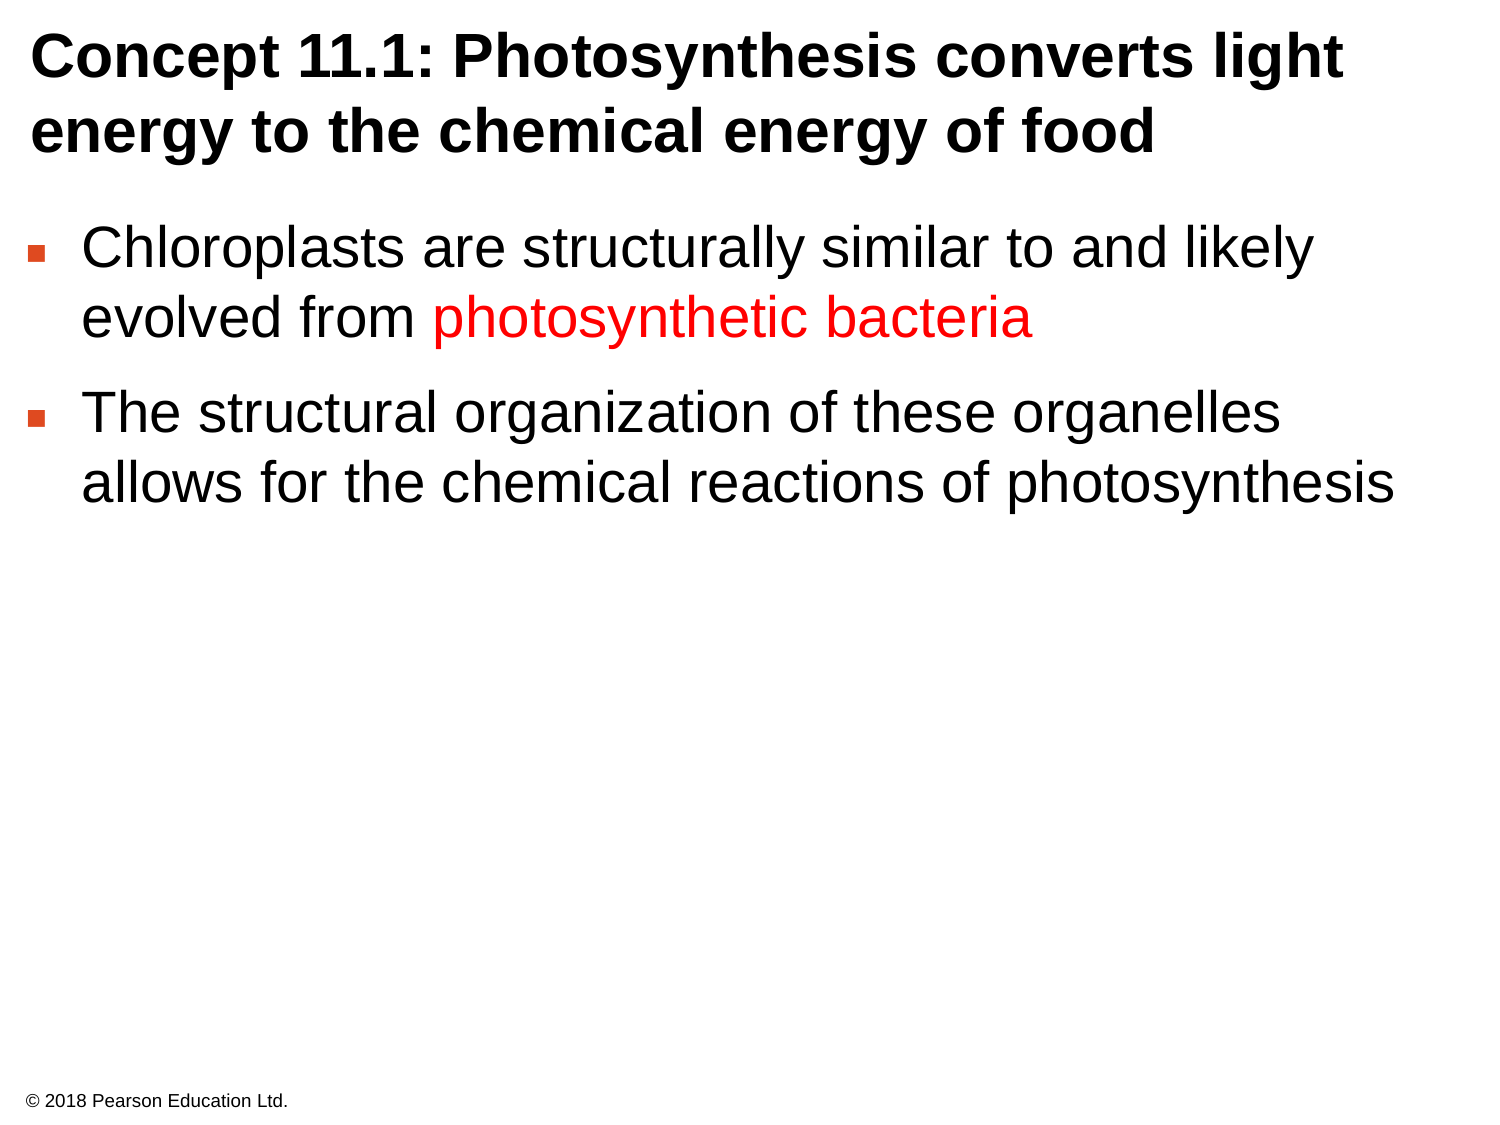

# Concept 11.1: Photosynthesis converts light energy to the chemical energy of food
Chloroplasts are structurally similar to and likely evolved from photosynthetic bacteria
The structural organization of these organelles allows for the chemical reactions of photosynthesis
© 2018 Pearson Education Ltd.